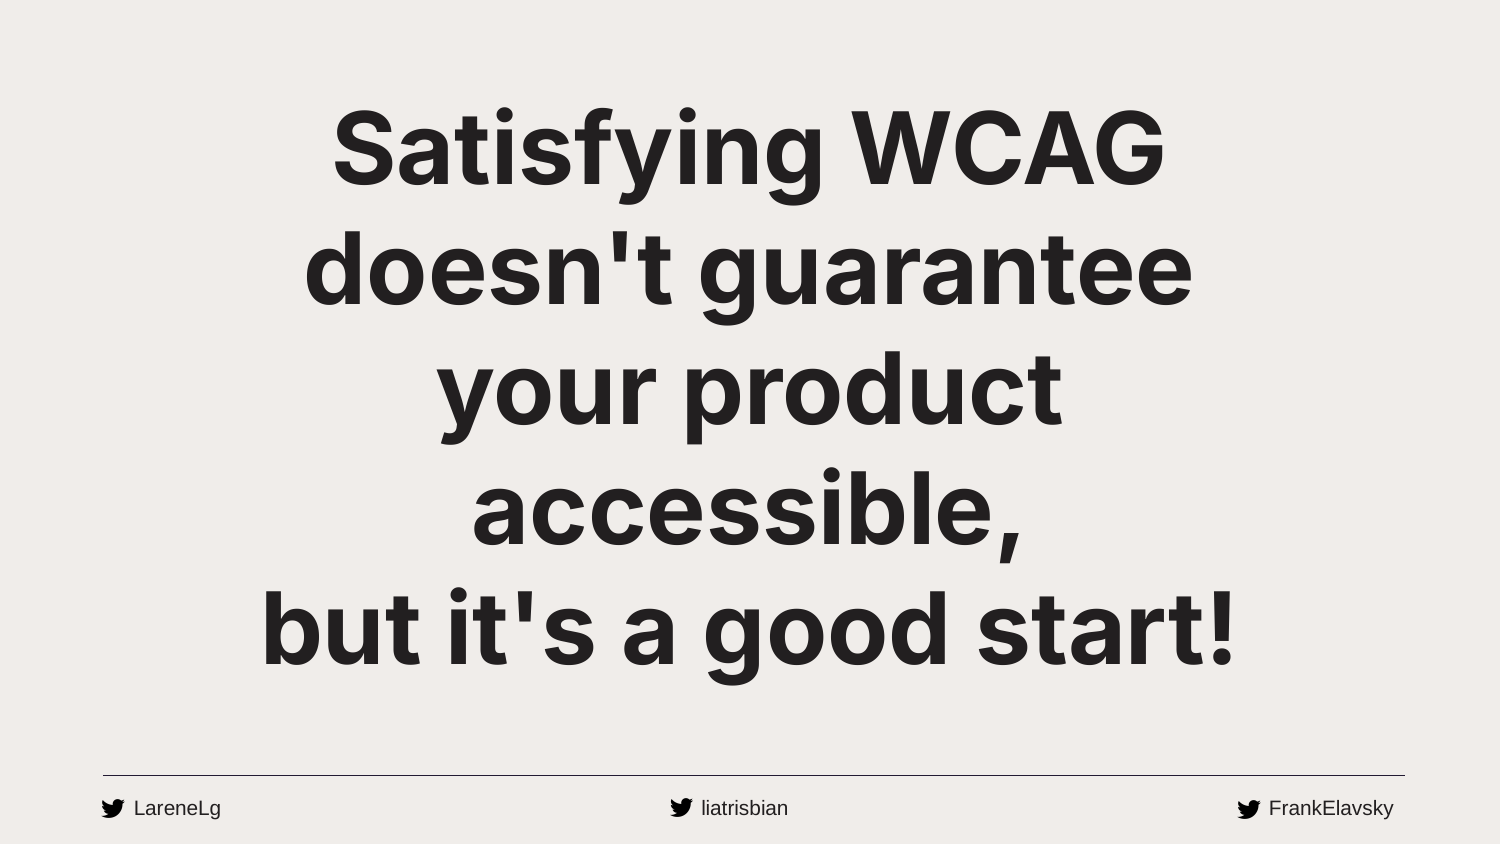

# Satisfying WCAG doesn't guarantee your product accessible, but it's a good start!